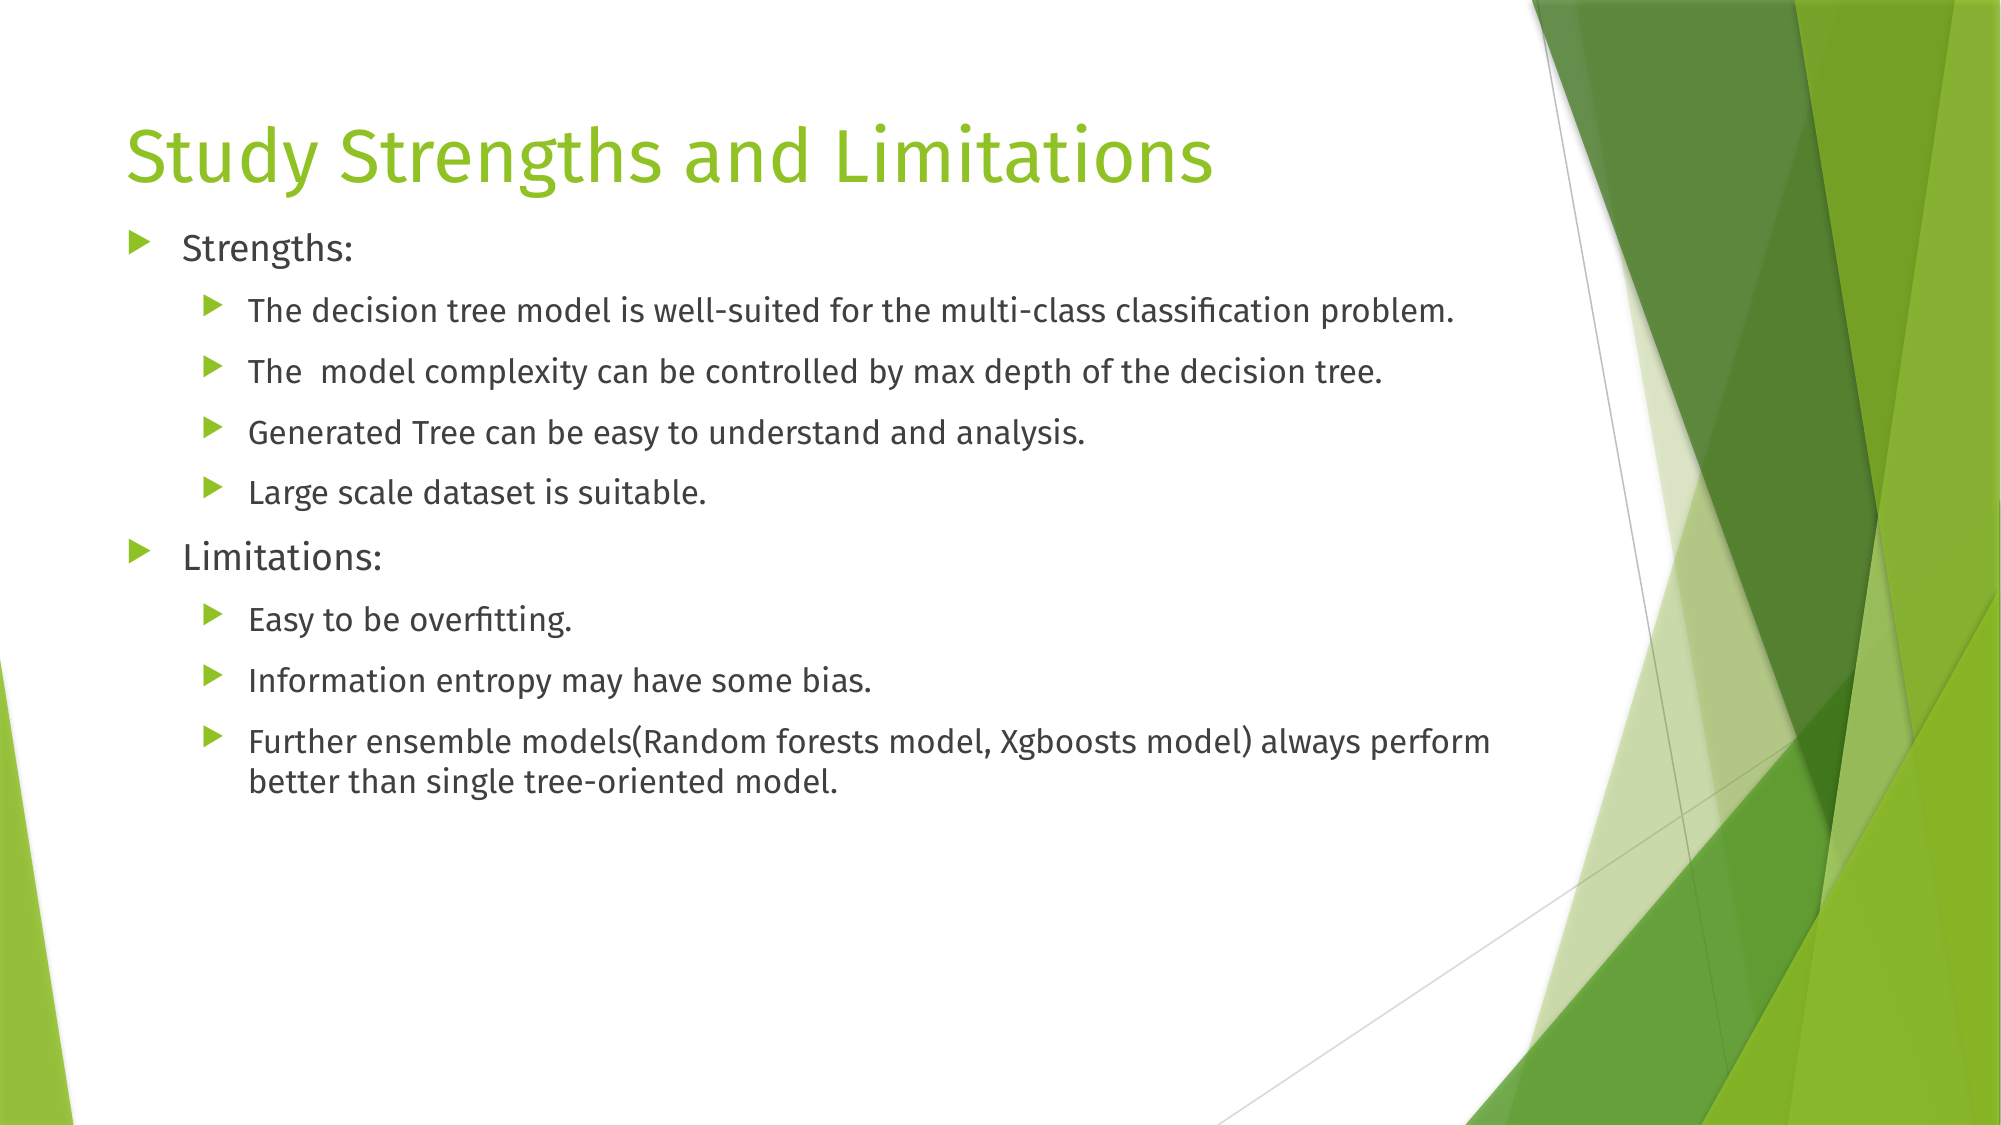

# Study Strengths and Limitations
Strengths:
The decision tree model is well-suited for the multi-class classification problem.
The  model complexity can be controlled by max depth of the decision tree.
Generated Tree can be easy to understand and analysis.
Large scale dataset is suitable.
Limitations:
Easy to be overfitting.
Information entropy may have some bias.
Further ensemble models(Random forests model, Xgboosts model) always perform better than single tree-oriented model.